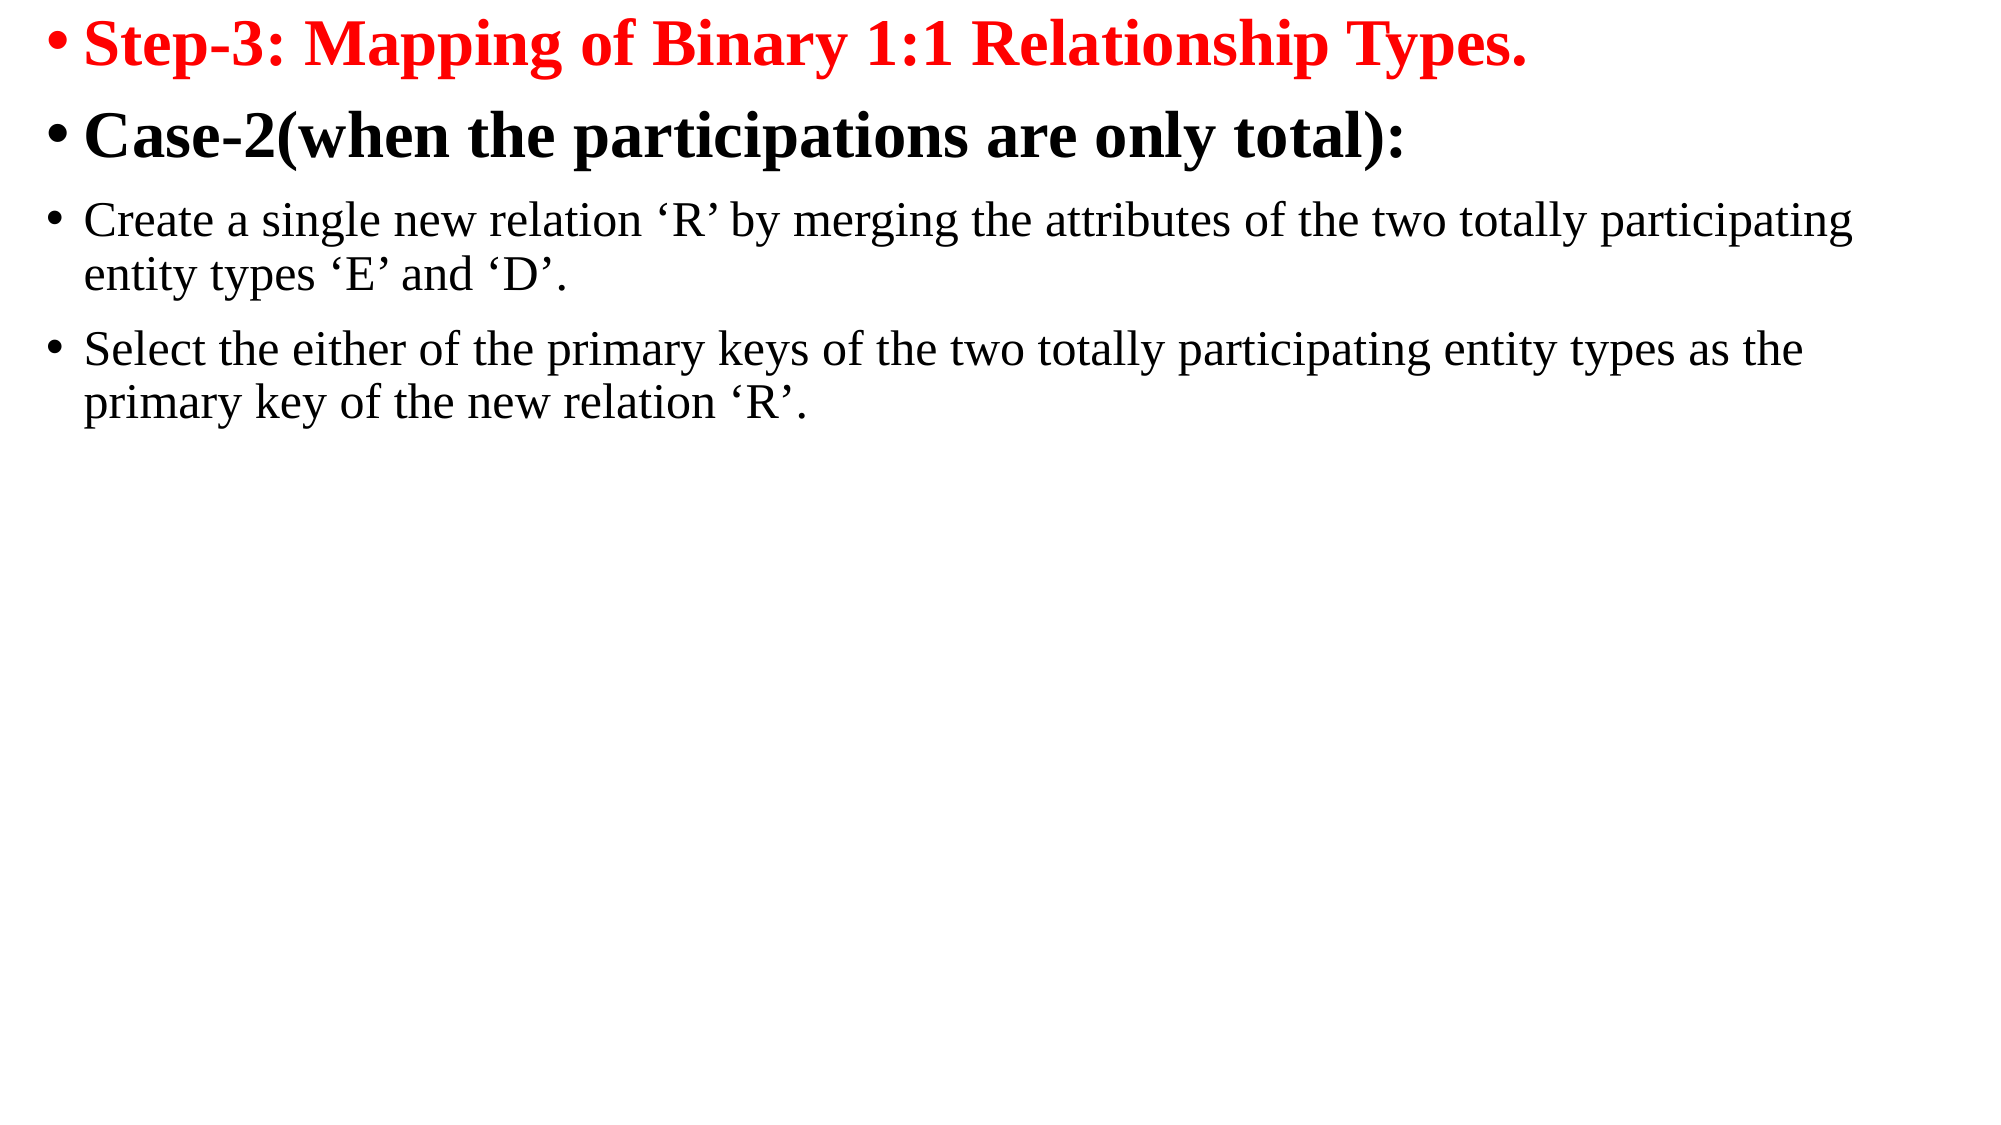

Step-3: Mapping of Binary 1:1 Relationship Types.
Case-2(when the participations are only total):
Create a single new relation ‘R’ by merging the attributes of the two totally participating entity types ‘E’ and ‘D’.
Select the either of the primary keys of the two totally participating entity types as the primary key of the new relation ‘R’.